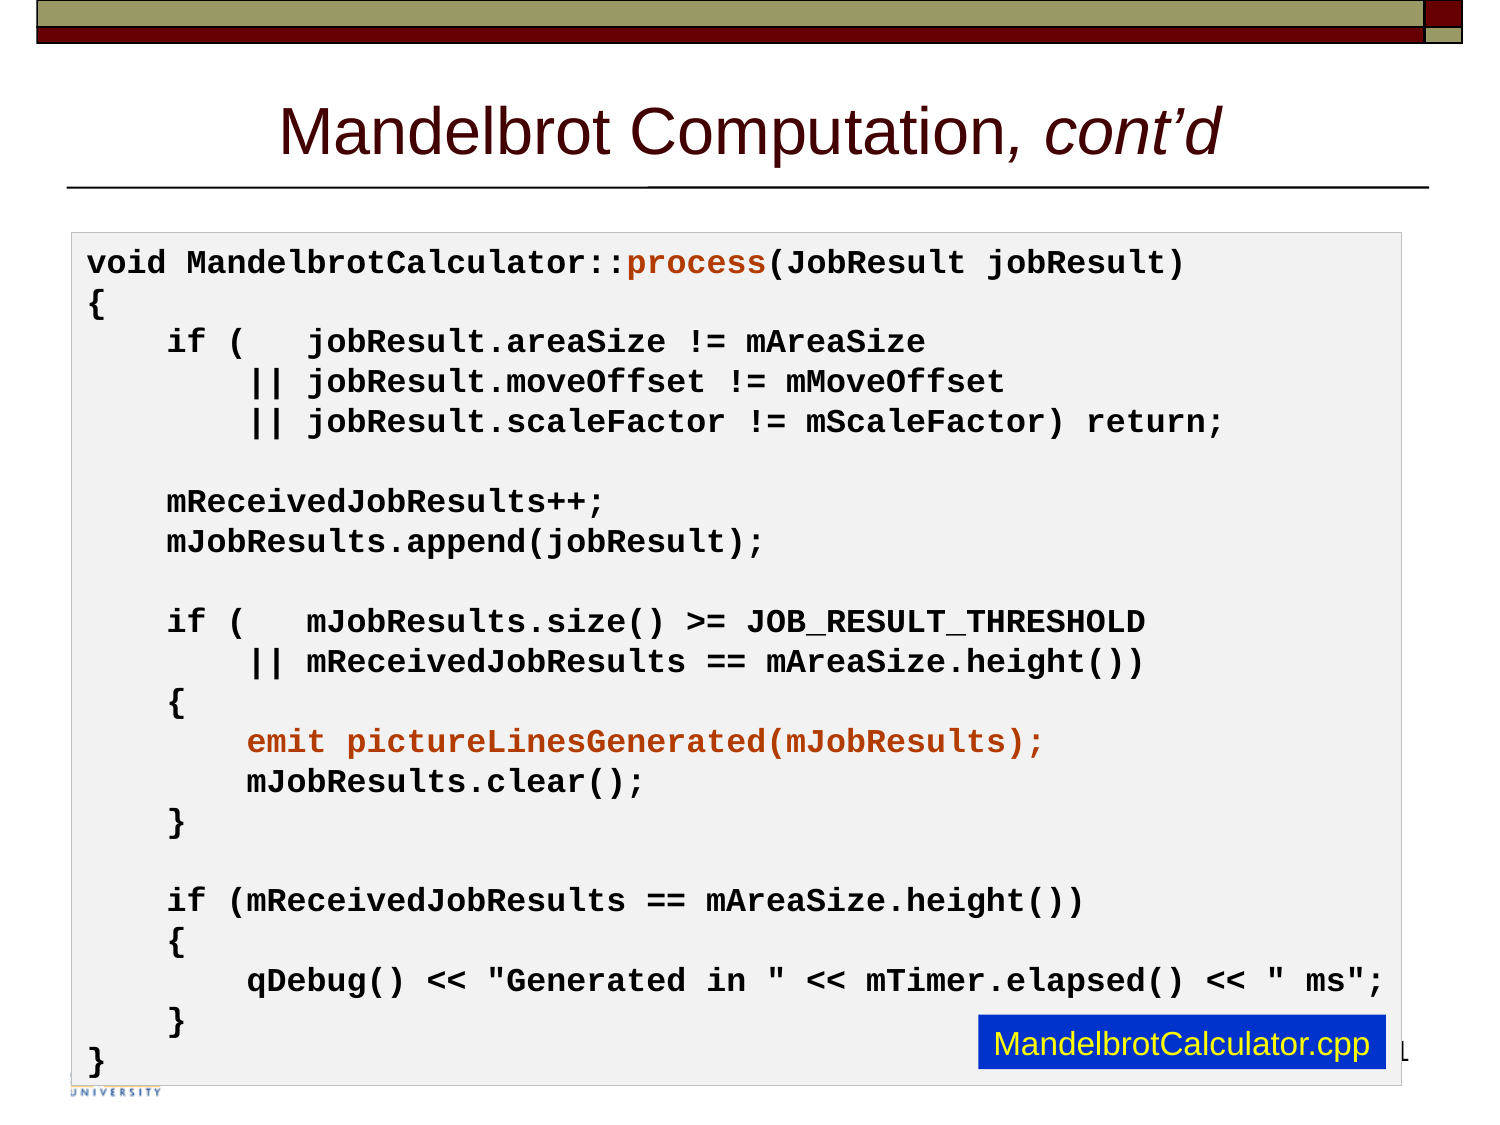

# Mandelbrot Computation, cont’d
void MandelbrotCalculator::process(JobResult jobResult)
{
    if (   jobResult.areaSize != mAreaSize
        || jobResult.moveOffset != mMoveOffset
        || jobResult.scaleFactor != mScaleFactor) return;
    mReceivedJobResults++;
    mJobResults.append(jobResult);

    if (   mJobResults.size() >= JOB_RESULT_THRESHOLD
        || mReceivedJobResults == mAreaSize.height())
    {
        emit pictureLinesGenerated(mJobResults);
        mJobResults.clear();
    }

    if (mReceivedJobResults == mAreaSize.height())
    {
        qDebug() << "Generated in " << mTimer.elapsed() << " ms";
    }
}
MandelbrotCalculator.cpp
31